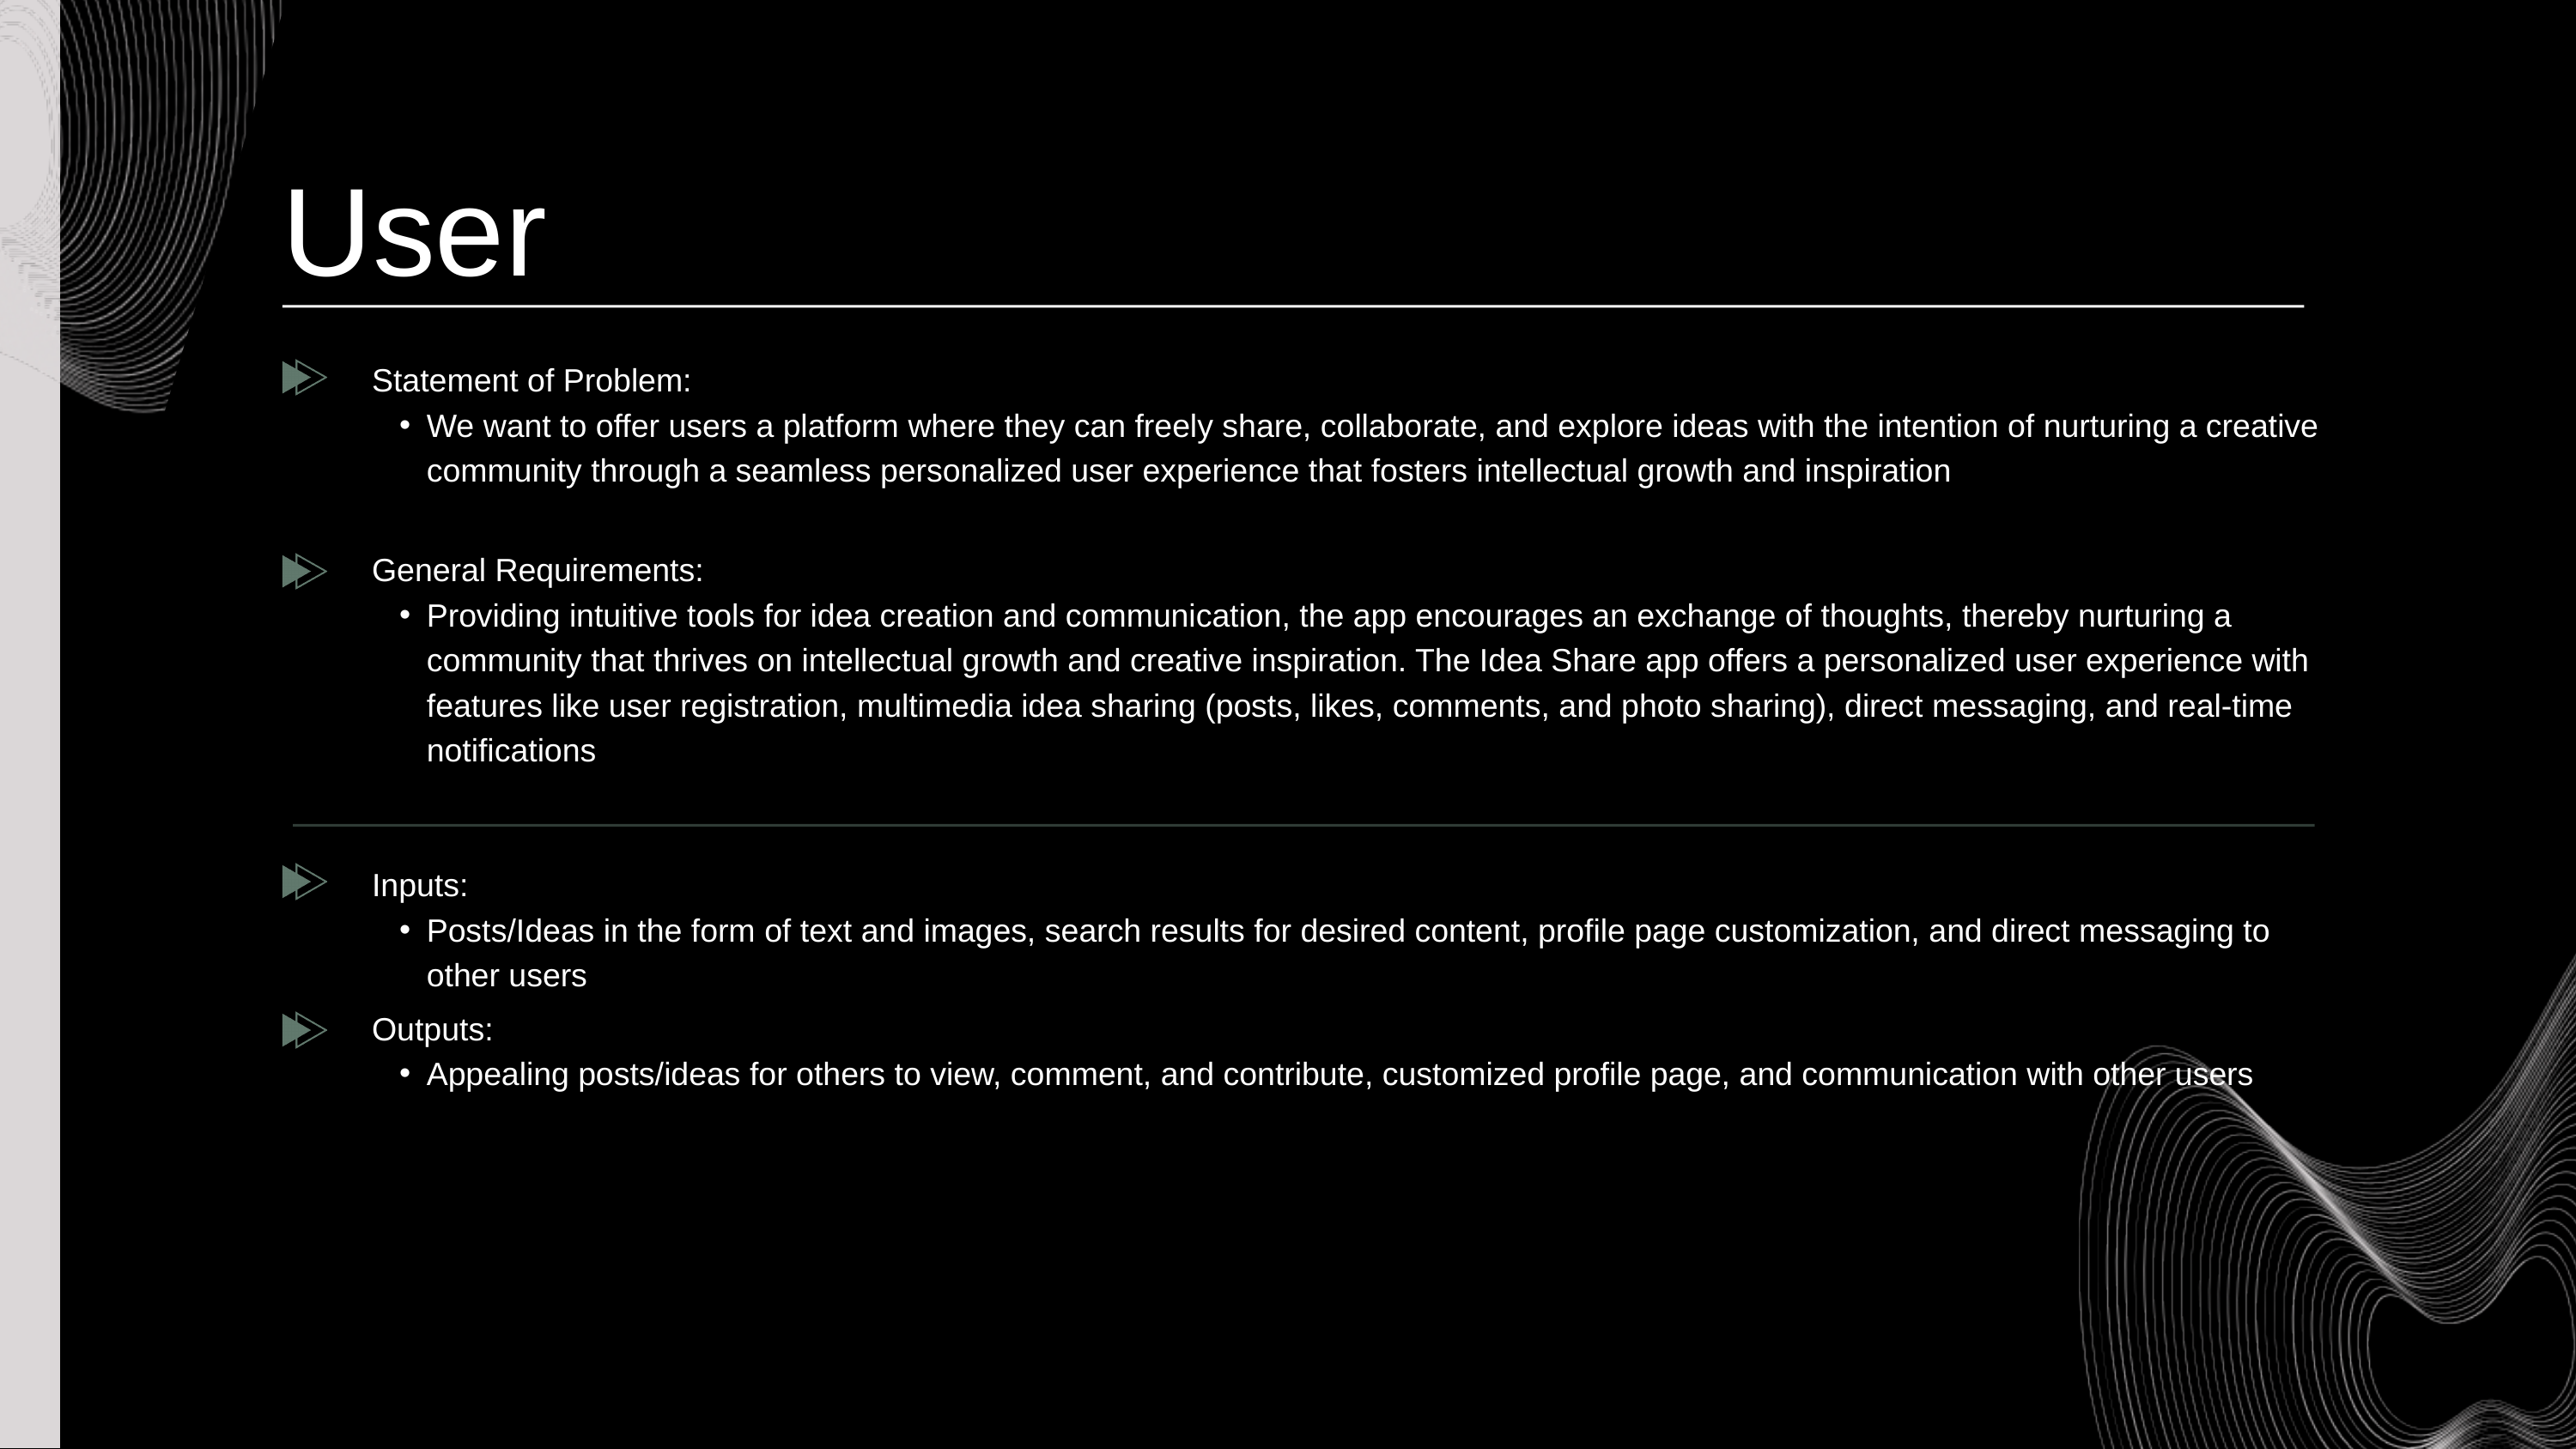

User

Statement of Problem:
We want to offer users a platform where they can freely share, collaborate, and explore ideas with the intention of nurturing a creative community through a seamless personalized user experience that fosters intellectual growth and inspiration

General Requirements:
Providing intuitive tools for idea creation and communication, the app encourages an exchange of thoughts, thereby nurturing a community that thrives on intellectual growth and creative inspiration. The Idea Share app offers a personalized user experience with features like user registration, multimedia idea sharing (posts, likes, comments, and photo sharing), direct messaging, and real-time notifications

Inputs:
Posts/Ideas in the form of text and images, search results for desired content, profile page customization, and direct messaging to other users

Outputs:
Appealing posts/ideas for others to view, comment, and contribute, customized profile page, and communication with other users